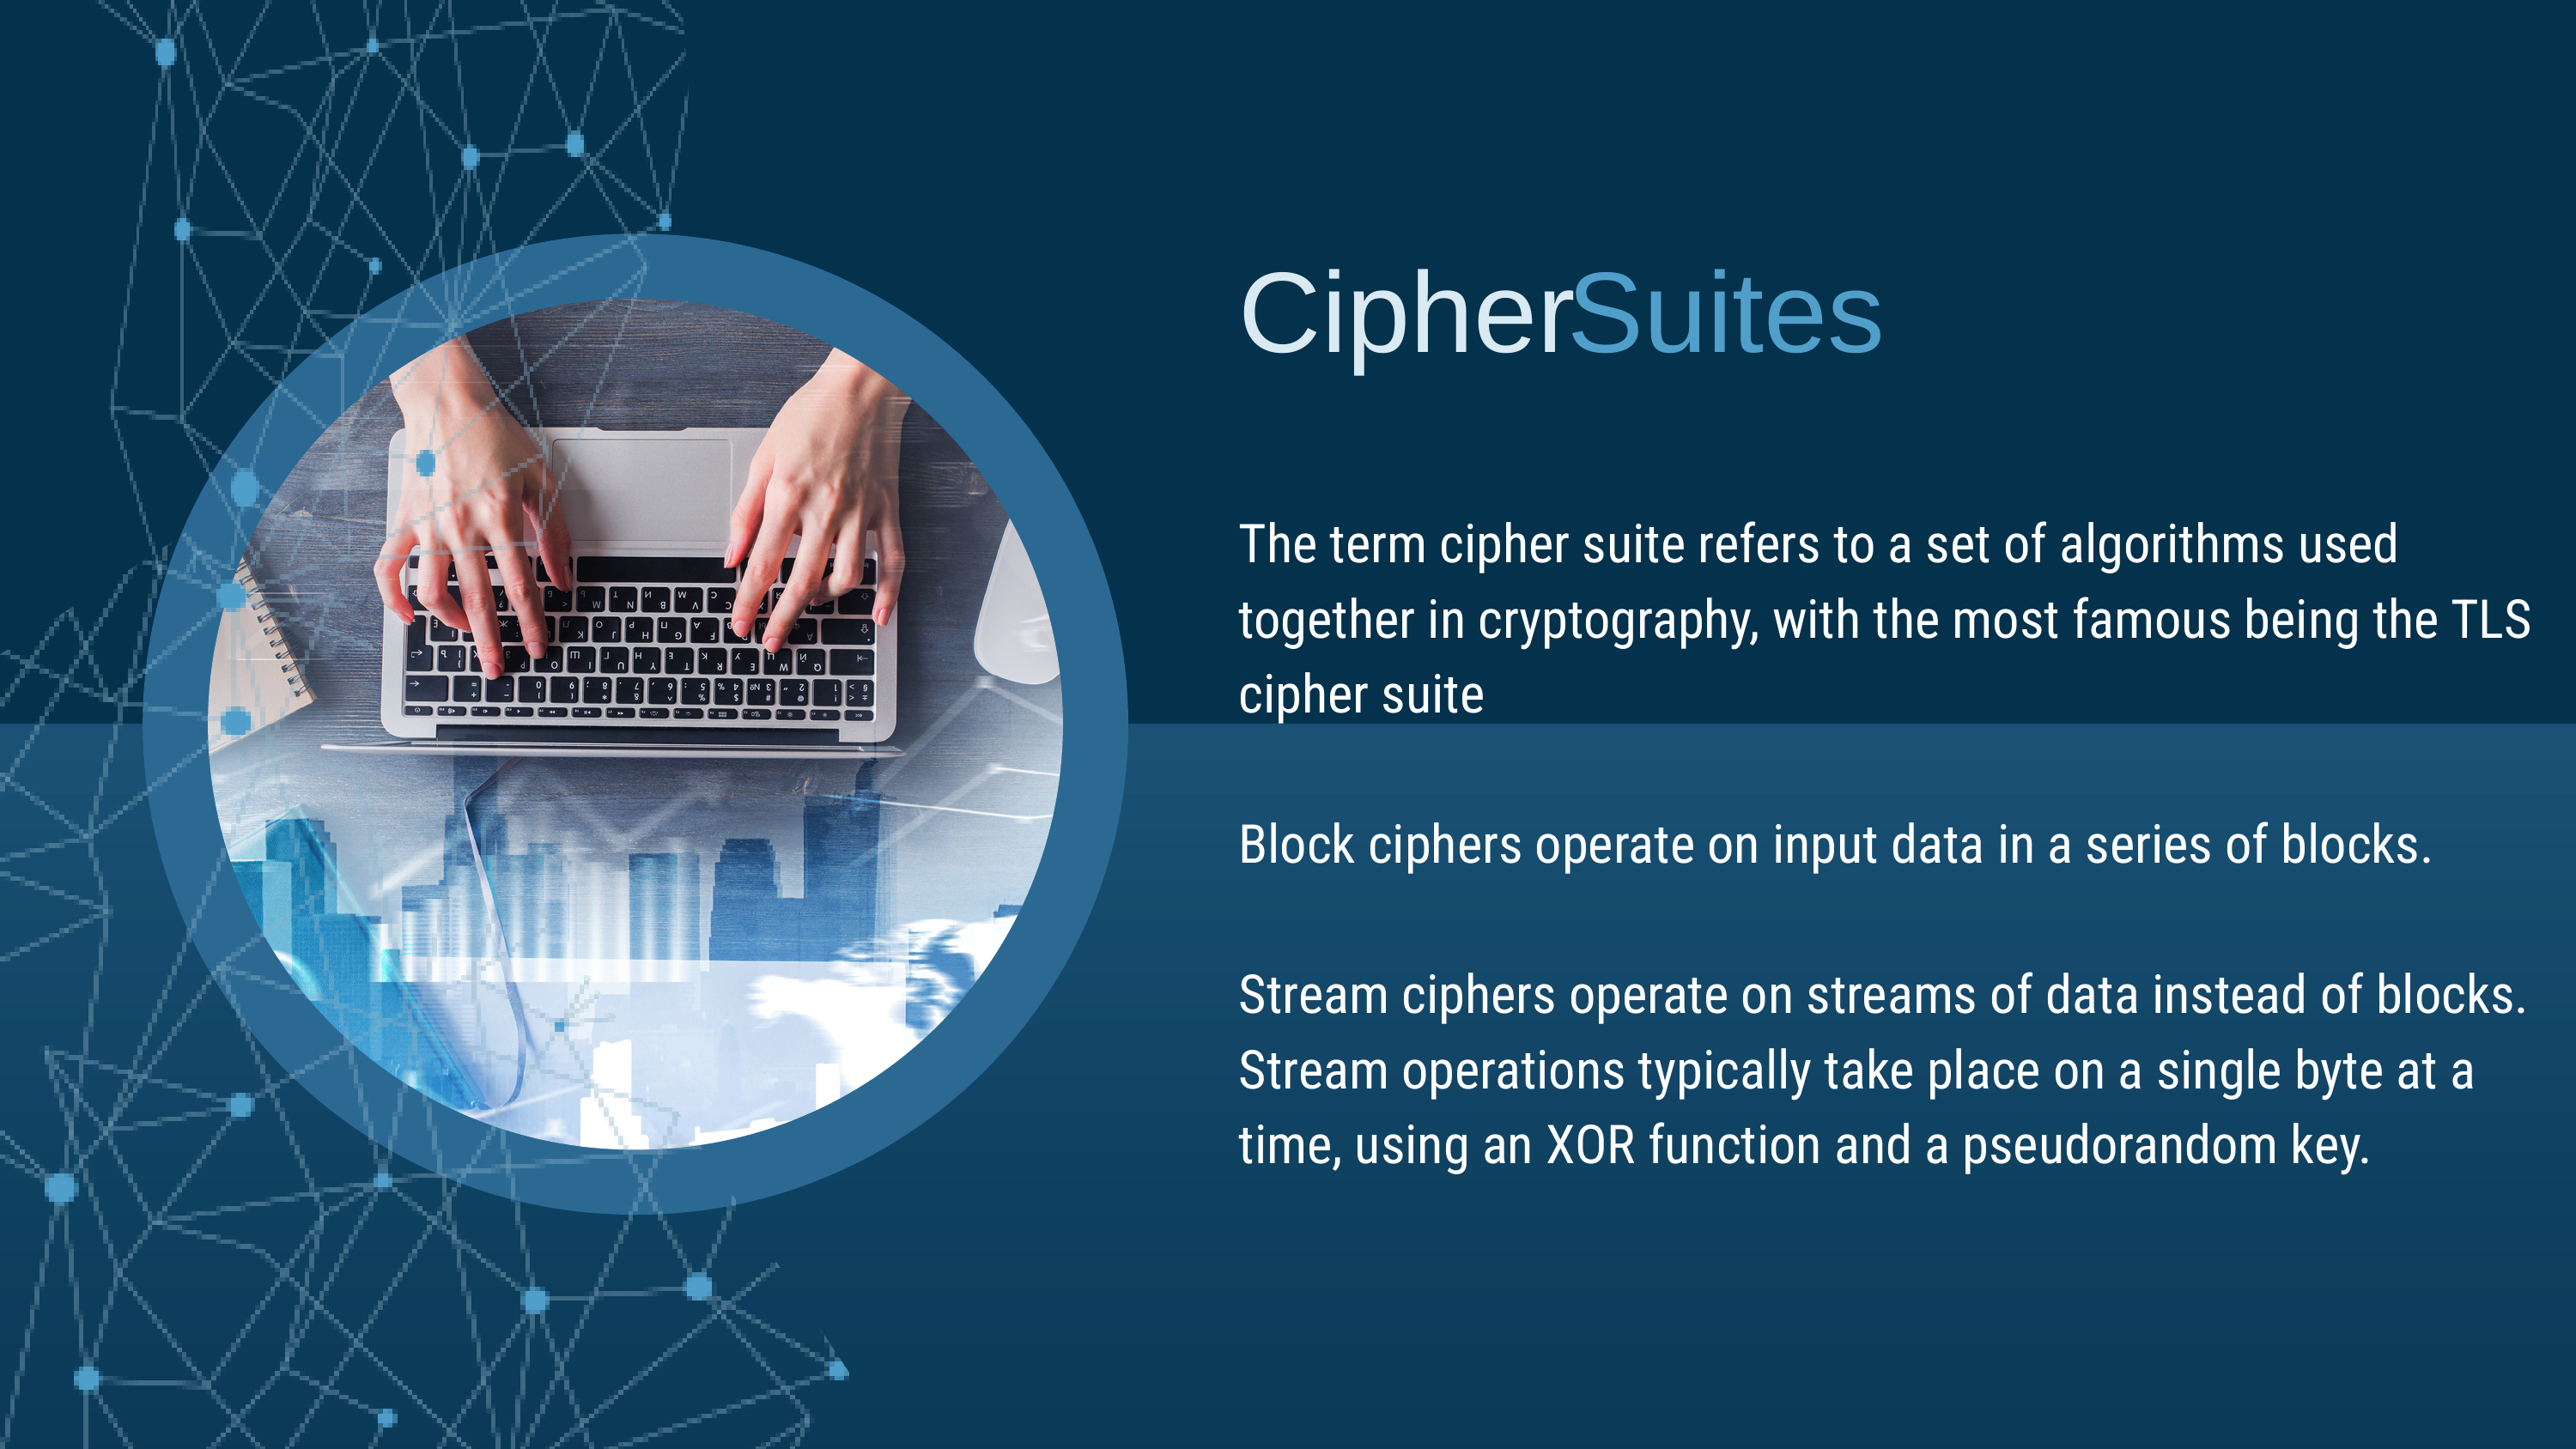

Cipher
Suites

The term cipher suite refers to a set of algorithms used together in cryptography, with the most famous being the TLS cipher suite

Block ciphers operate on input data in a series of blocks.

Stream ciphers operate on streams of data instead of blocks. Stream operations typically take place on a single byte at a time, using an XOR function and a pseudorandom key.